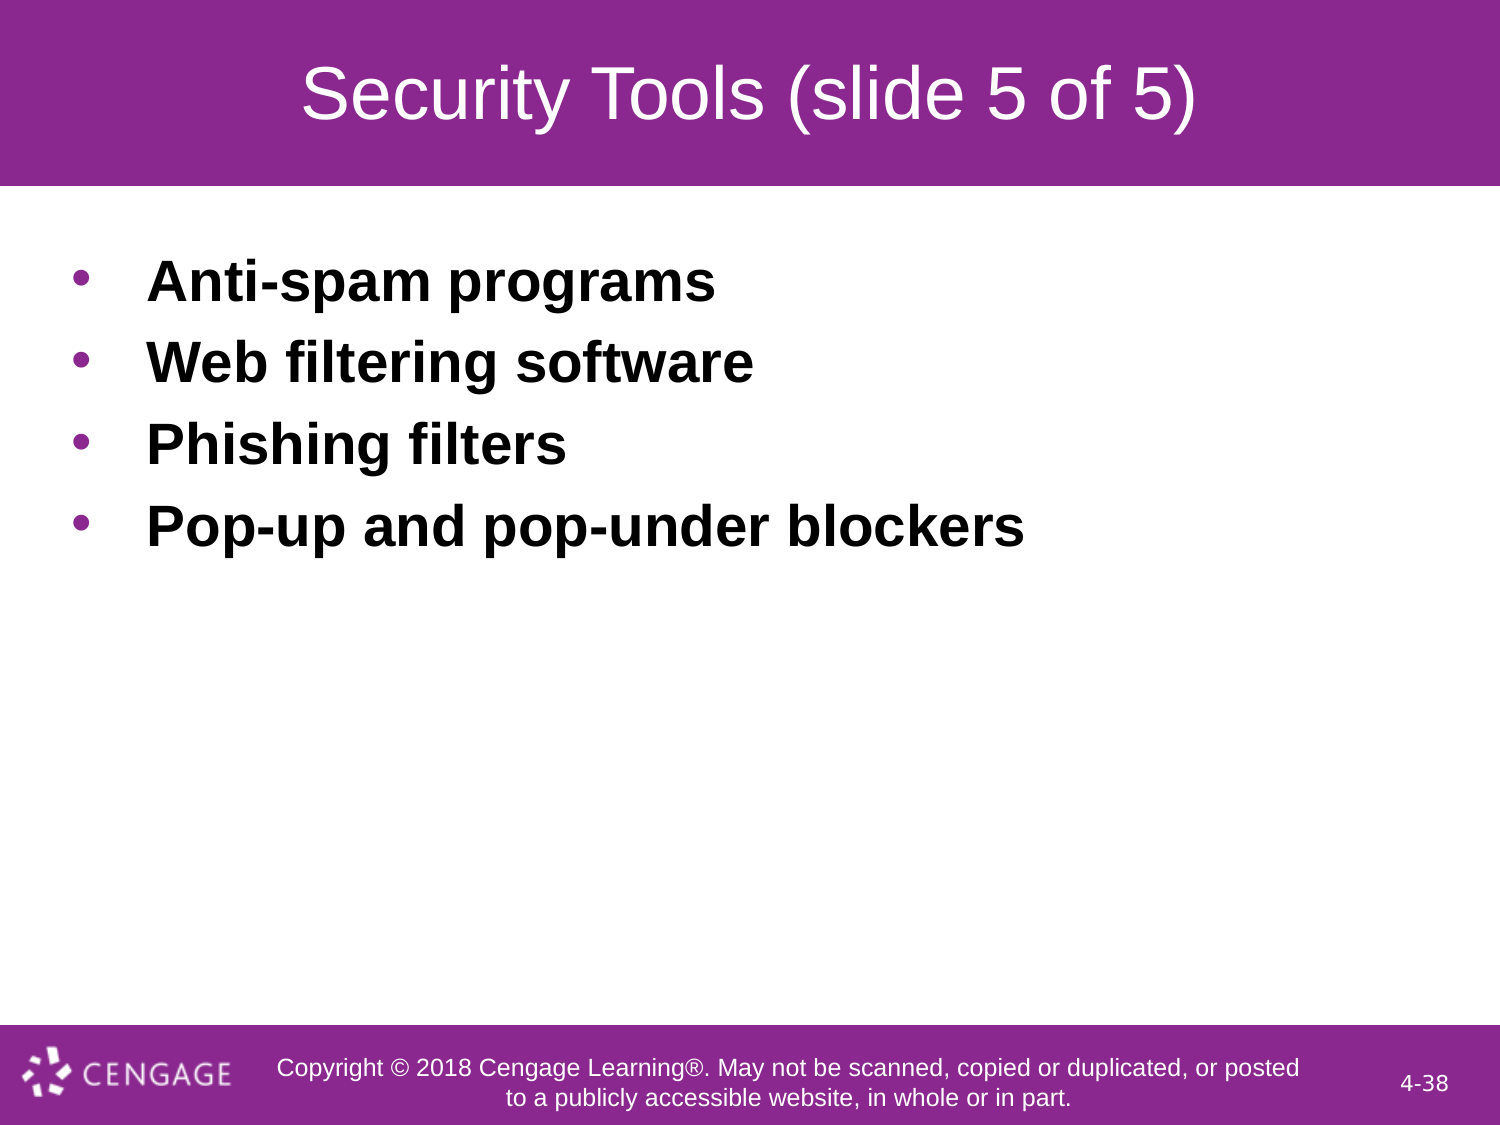

# Security Tools (slide 5 of 5)
Anti-spam programs
Web filtering software
Phishing filters
Pop-up and pop-under blockers